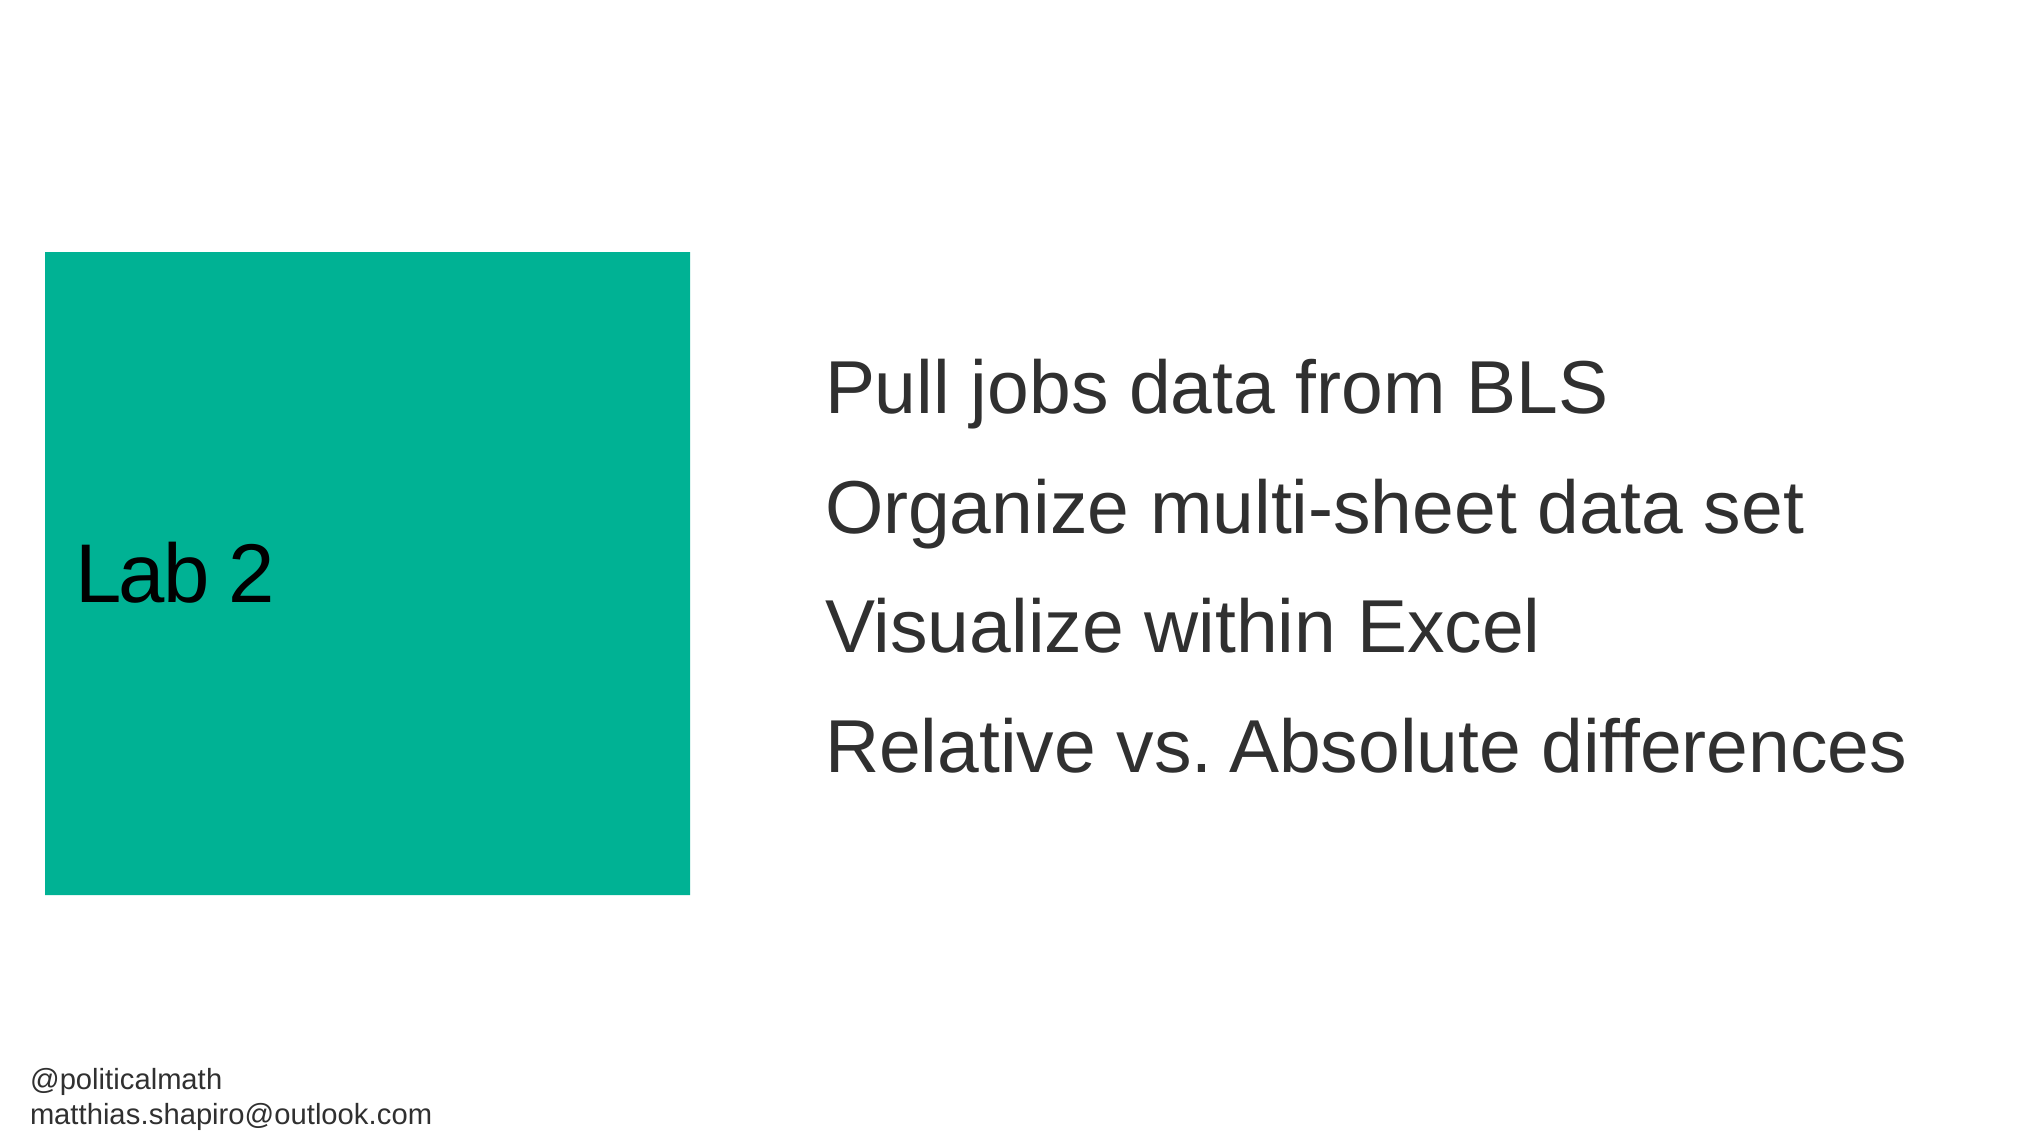

# Lab 2
Pull jobs data from BLS
Organize multi-sheet data set
Visualize within Excel
Relative vs. Absolute differences